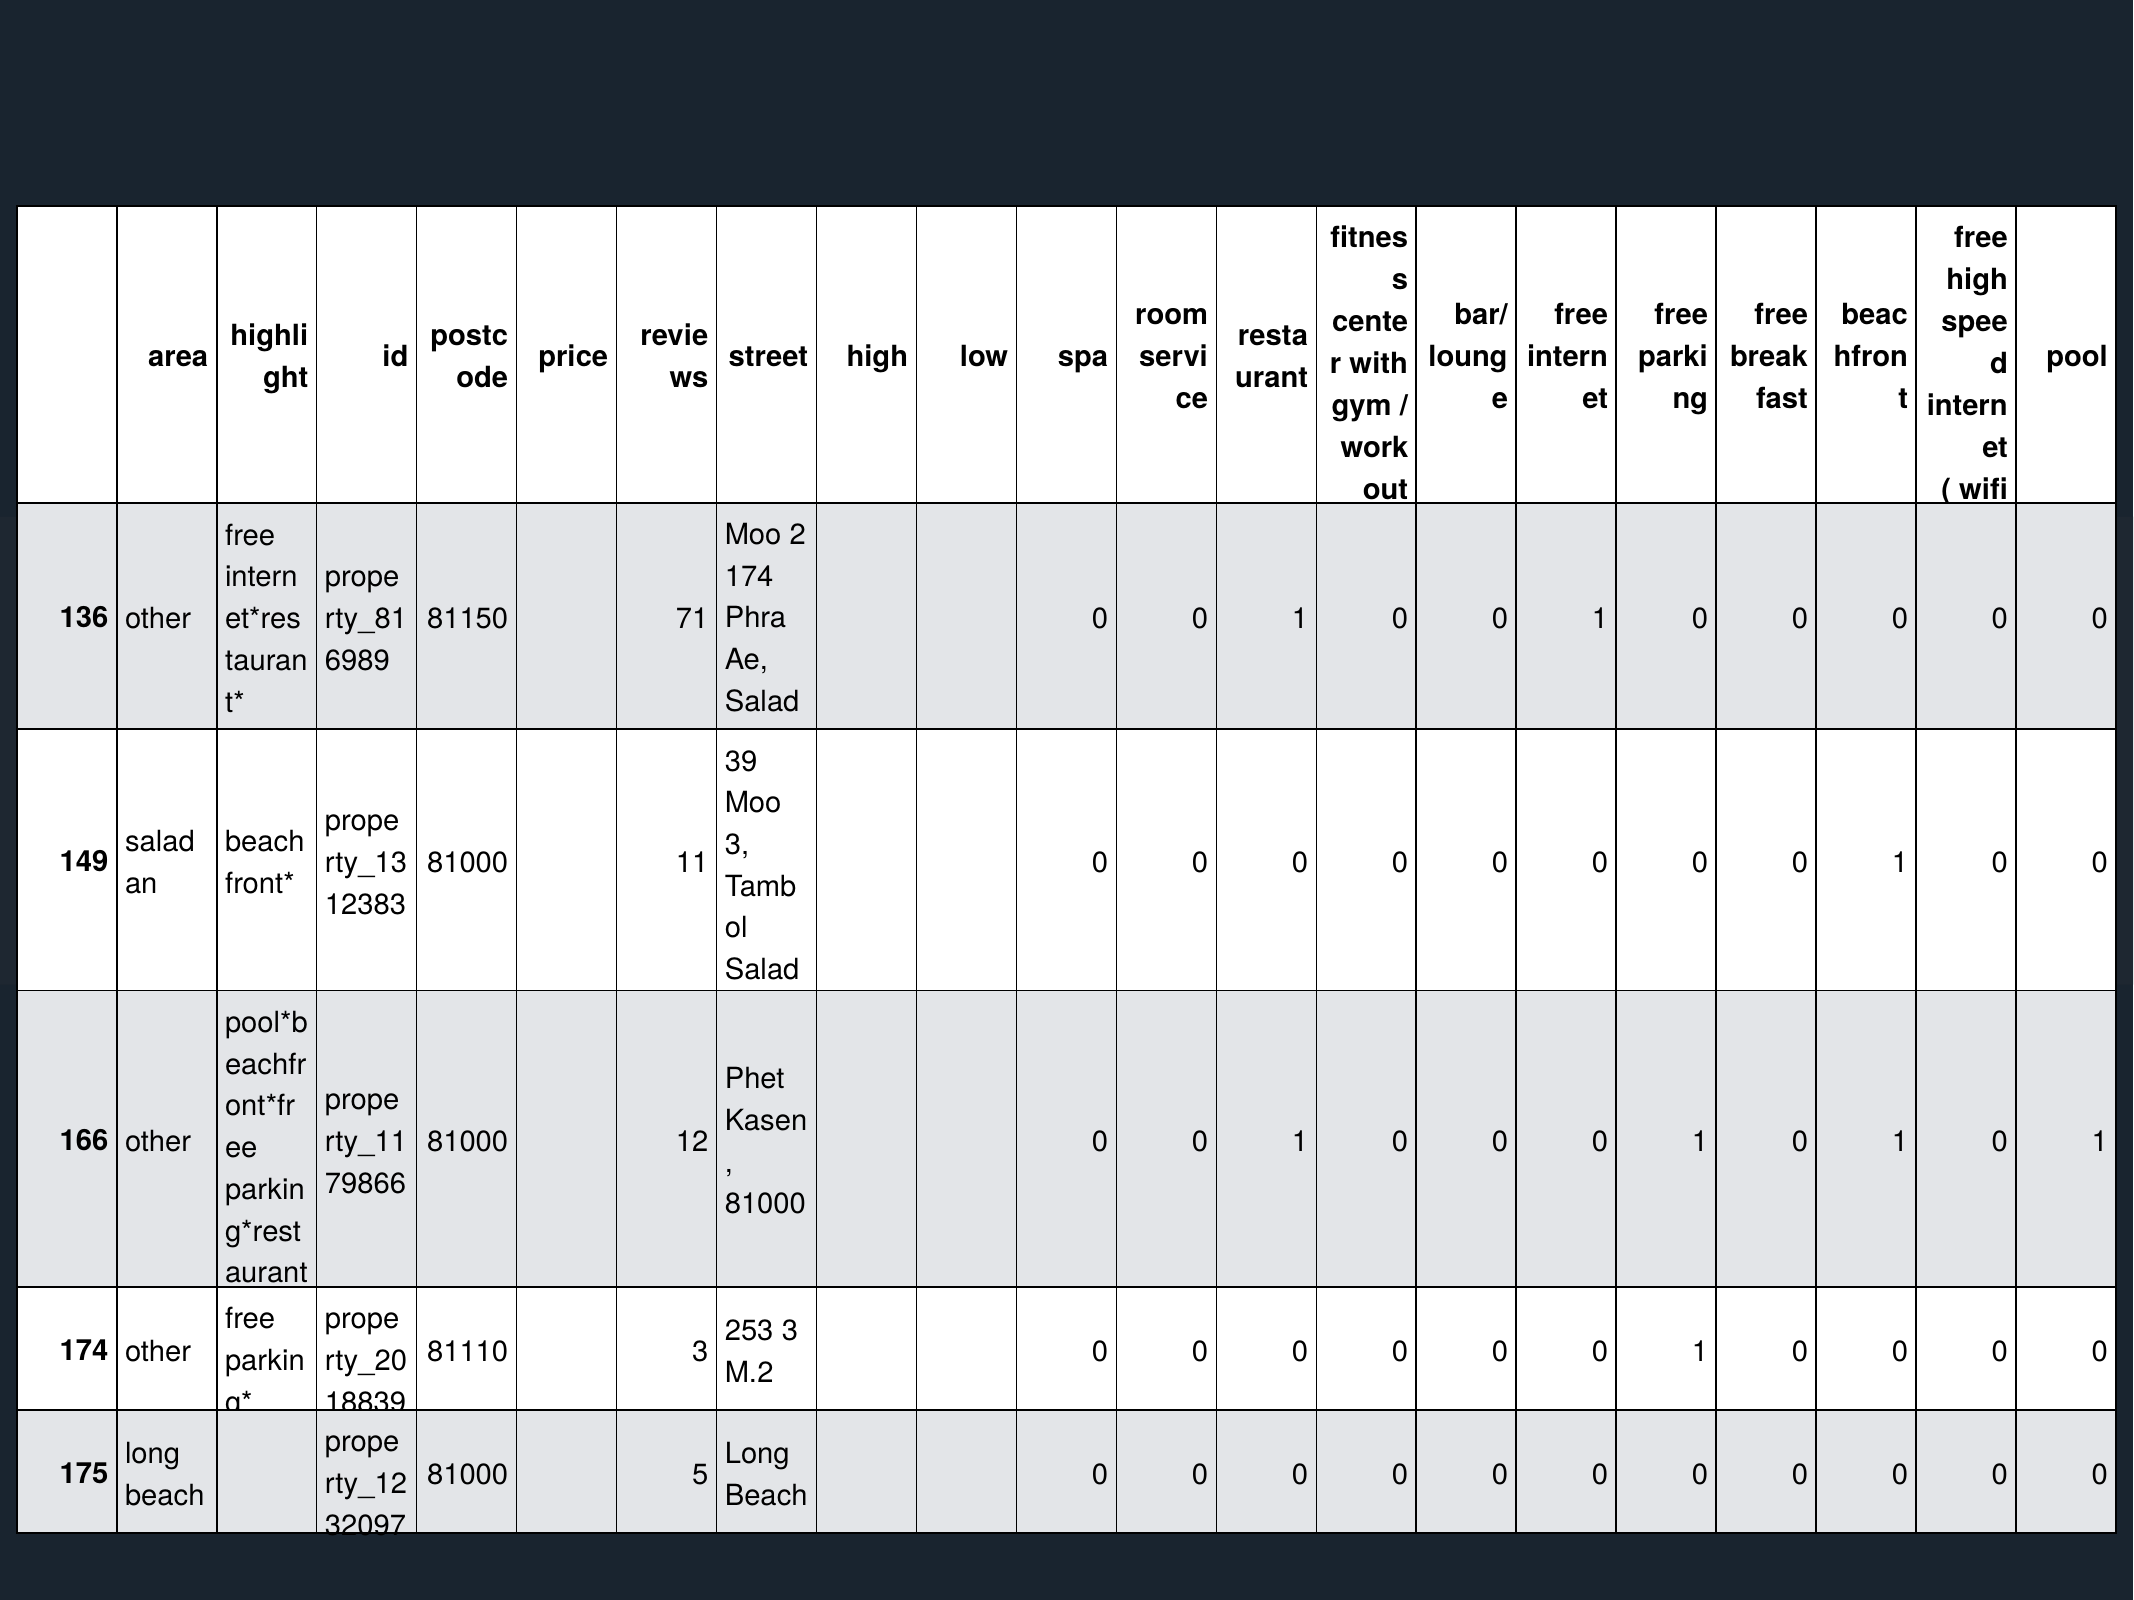

|  | area | highlight | id | postcode | price | reviews | street | high | low | spa | room service | restaurant | fitness center with gym / workout room | bar/lounge | free internet | free parking | free breakfast | beachfront | free high speed internet ( wifi ) | pool |
| --- | --- | --- | --- | --- | --- | --- | --- | --- | --- | --- | --- | --- | --- | --- | --- | --- | --- | --- | --- | --- |
| 136 | other | free internet\*restaurant\* | property\_816989 | 81150 |  | 71 | Moo 2 174 Phra Ae, Saladan |  |  | 0 | 0 | 1 | 0 | 0 | 1 | 0 | 0 | 0 | 0 | 0 |
| 149 | saladan | beachfront\* | property\_1312383 | 81000 |  | 11 | 39 Moo 3, Tambol Saladan |  |  | 0 | 0 | 0 | 0 | 0 | 0 | 0 | 0 | 1 | 0 | 0 |
| 166 | other | pool\*beachfront\*free parking\*restaurant\* | property\_1179866 | 81000 |  | 12 | Phet Kasen, 81000 |  |  | 0 | 0 | 1 | 0 | 0 | 0 | 1 | 0 | 1 | 0 | 1 |
| 174 | other | free parking\* | property\_2018839 | 81110 |  | 3 | 253 3 M.2 |  |  | 0 | 0 | 0 | 0 | 0 | 0 | 1 | 0 | 0 | 0 | 0 |
| 175 | long beach |  | property\_1232097 | 81000 |  | 5 | Long Beach |  |  | 0 | 0 | 0 | 0 | 0 | 0 | 0 | 0 | 0 | 0 | 0 |

Split price
cut the reviews
Split the highlight
Split prices into two columns,the high and the low
Cut the reviews column to only
maintain the review numbers
Split the highlight column into multiple columns